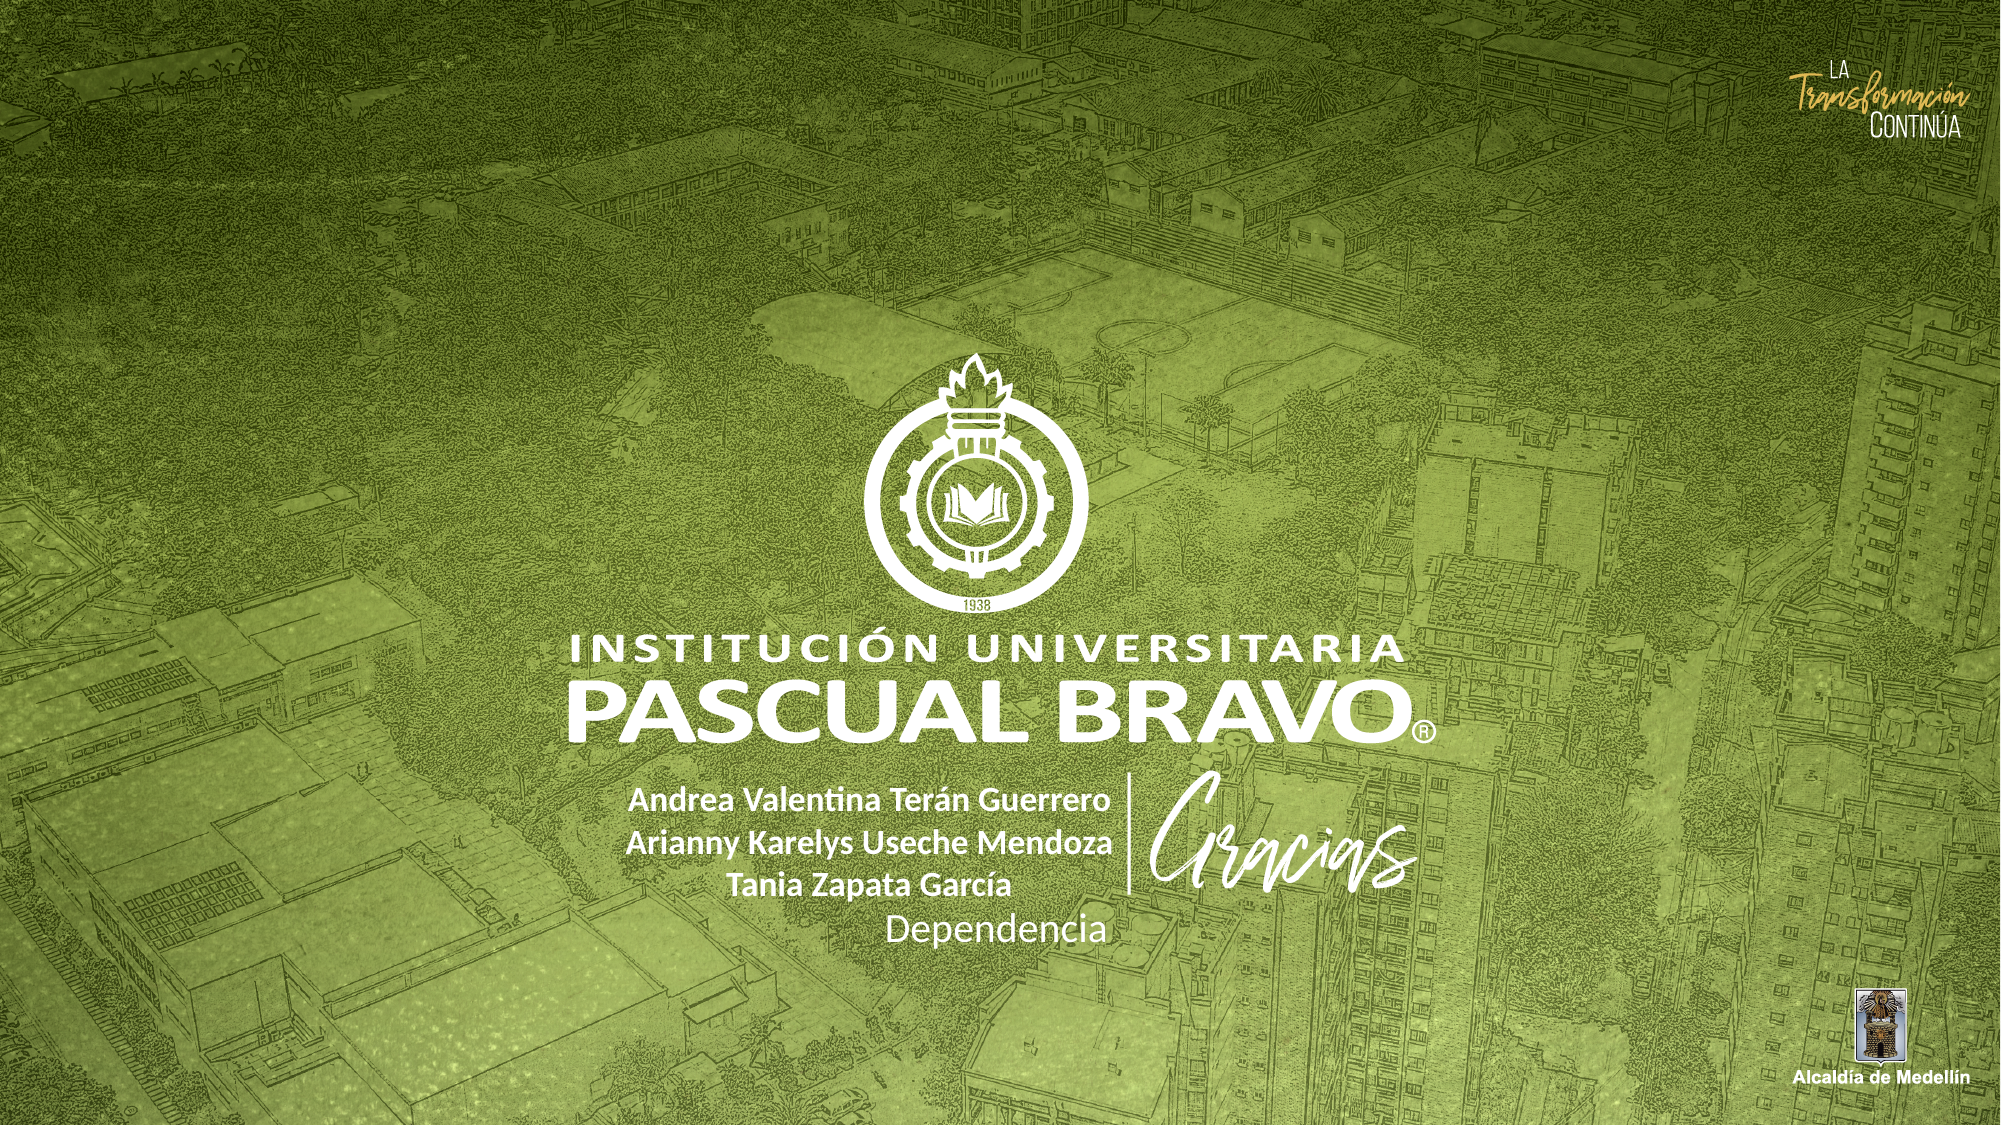

Andrea Valentina Terán Guerrero
Arianny Karelys Useche Mendoza
Tania Zapata García
Dependencia